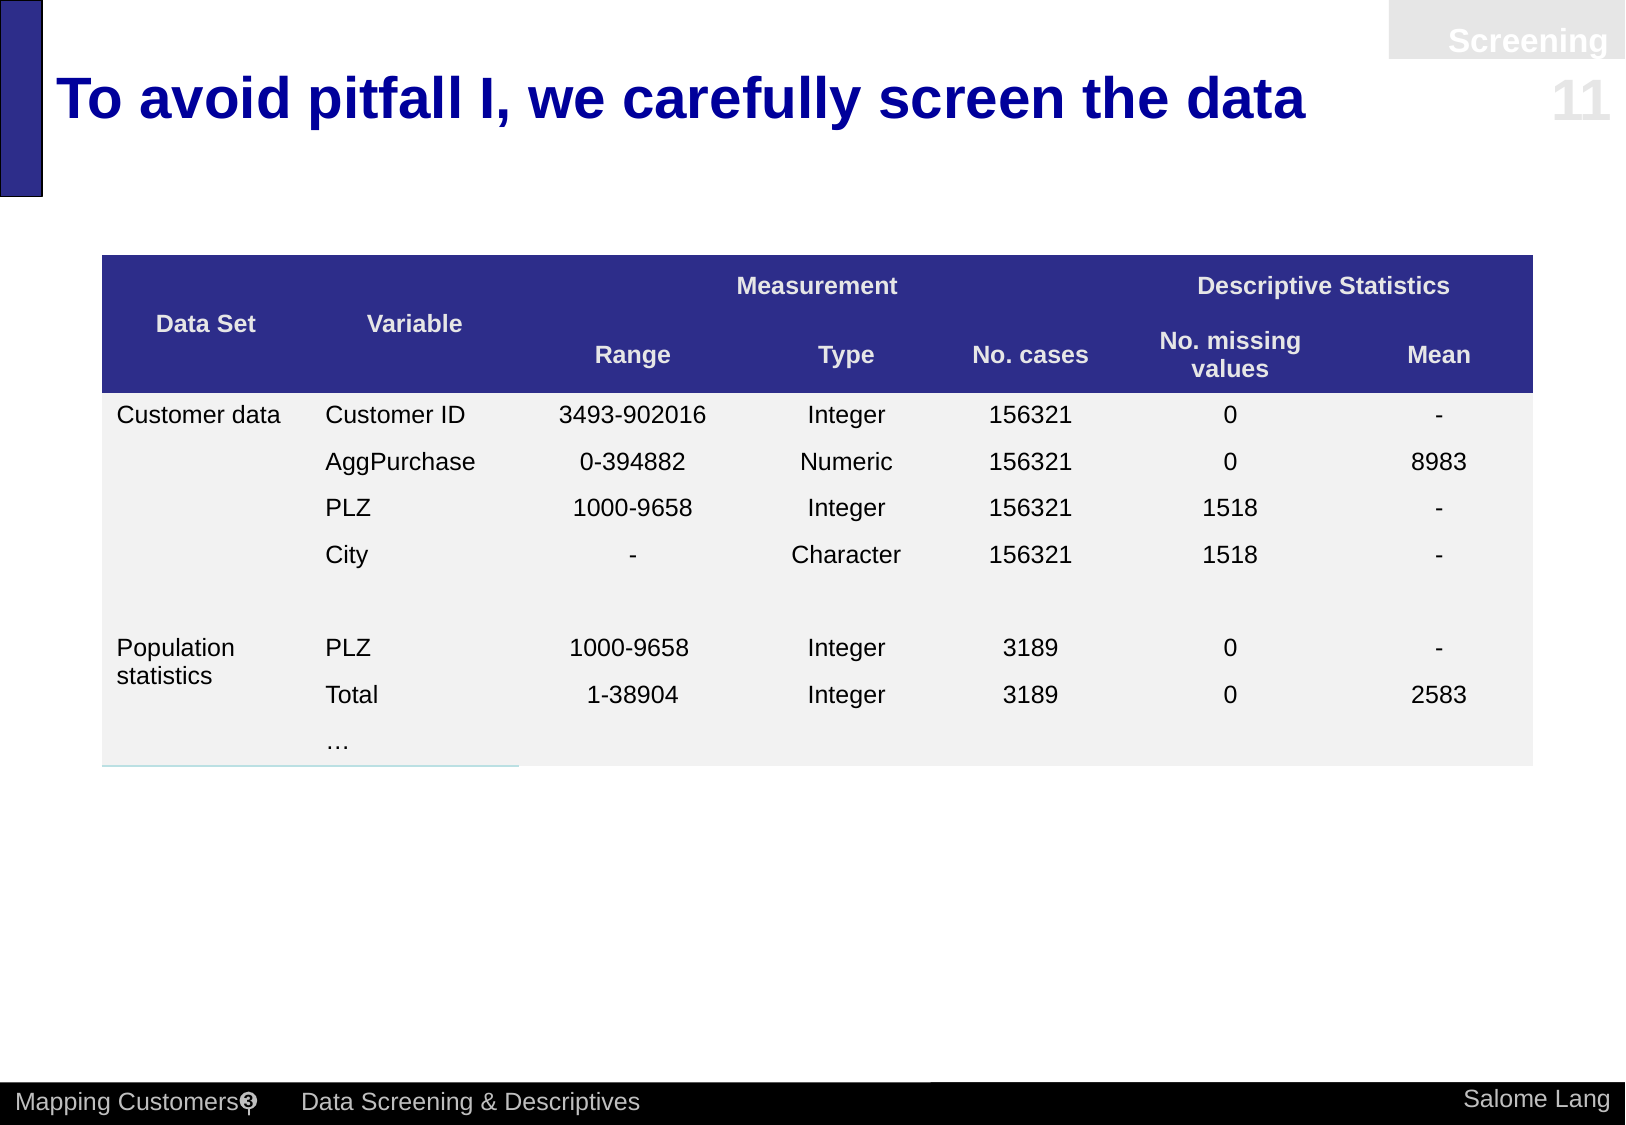

Screening
# To avoid pitfall I, we carefully screen the data
| Data Set | Variable | Measurement |  |  | Descriptive Statistics |  |
| --- | --- | --- | --- | --- | --- | --- |
|  |  | Range | Type | No. cases | No. missing values | Mean |
| Customer data | Customer ID | 3493-902016 | Integer | 156321 | 0 | - |
|  | AggPurchase | 0-394882 | Numeric | 156321 | 0 | 8983 |
|  | PLZ | 1000-9658 | Integer | 156321 | 1518 | - |
|  | City | - | Character | 156321 | 1518 | - |
|  |  |  |  |  |  |  |
| Population statistics | PLZ | 1000-9658 | Integer | 3189 | 0 | - |
|  | Total | 1-38904 | Integer | 3189 | 0 | 2583 |
|  | … |  |  |  |  |  |
Salome Lang
Mapping Customers |       Data Screening & Descriptives
3